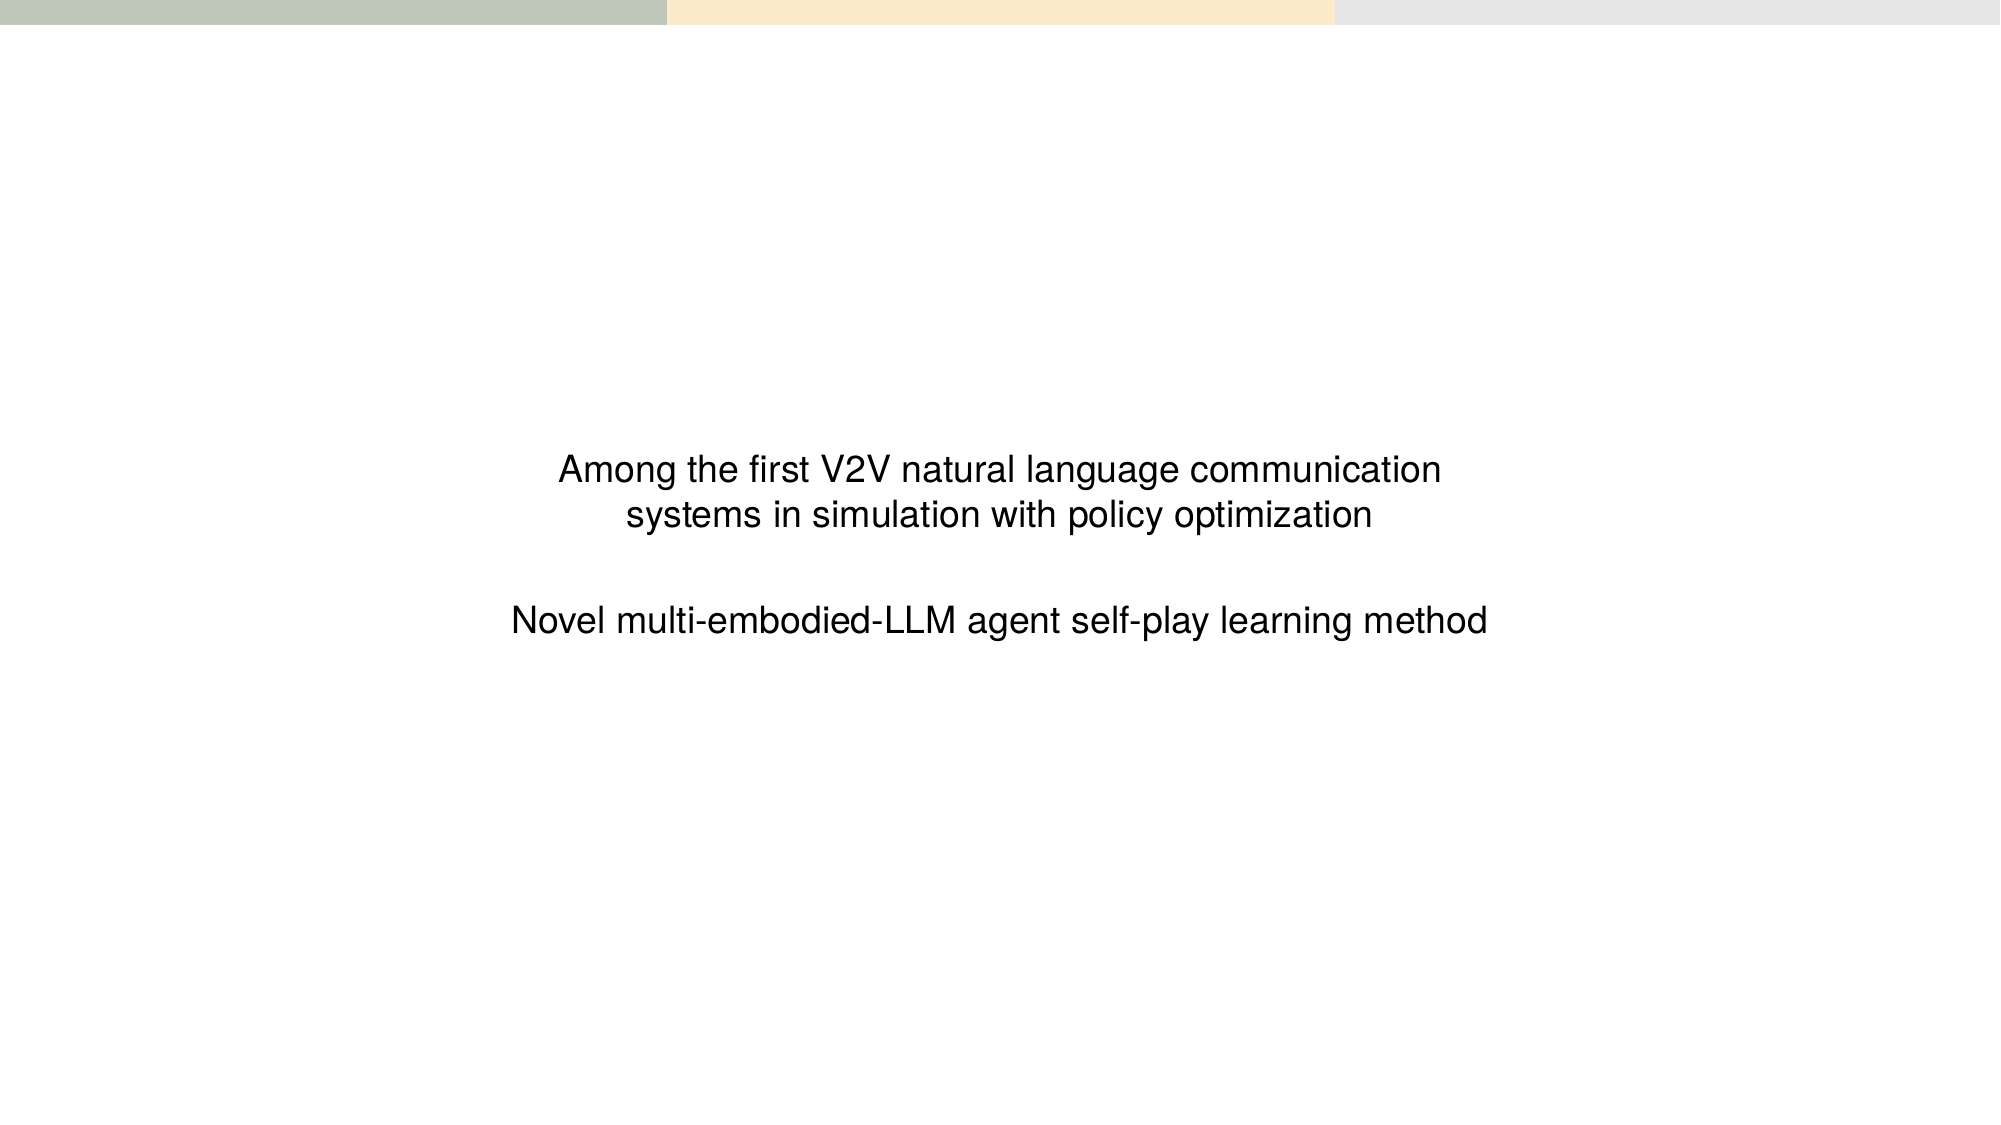

Among the first V2V natural language communication systems in simulation with policy optimization
Novel multi-embodied-LLM agent self-play learning method